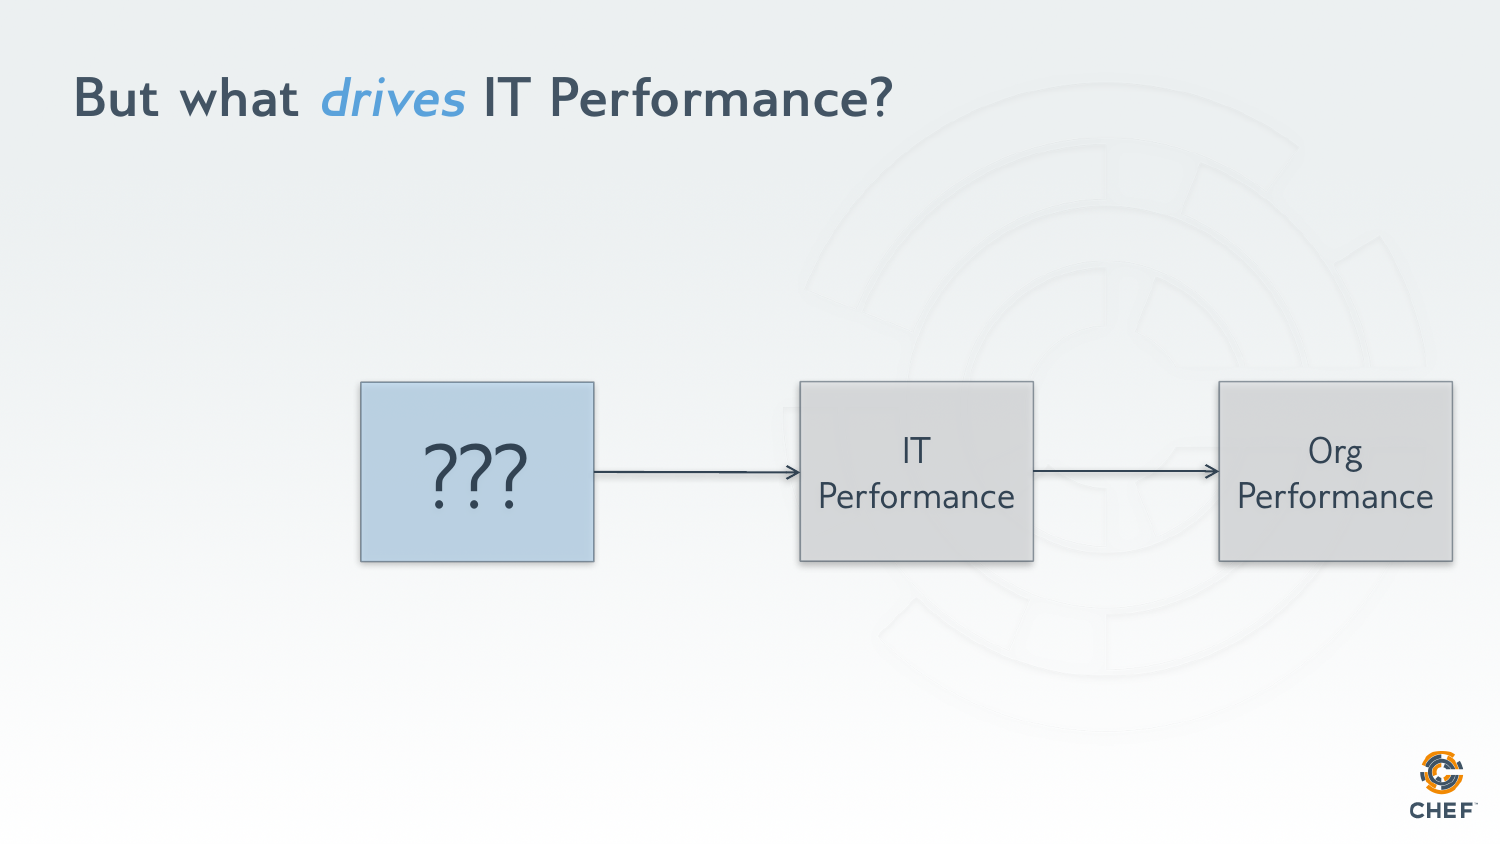

# But what drives IT Performance?
IT Performance
Org Performance
???